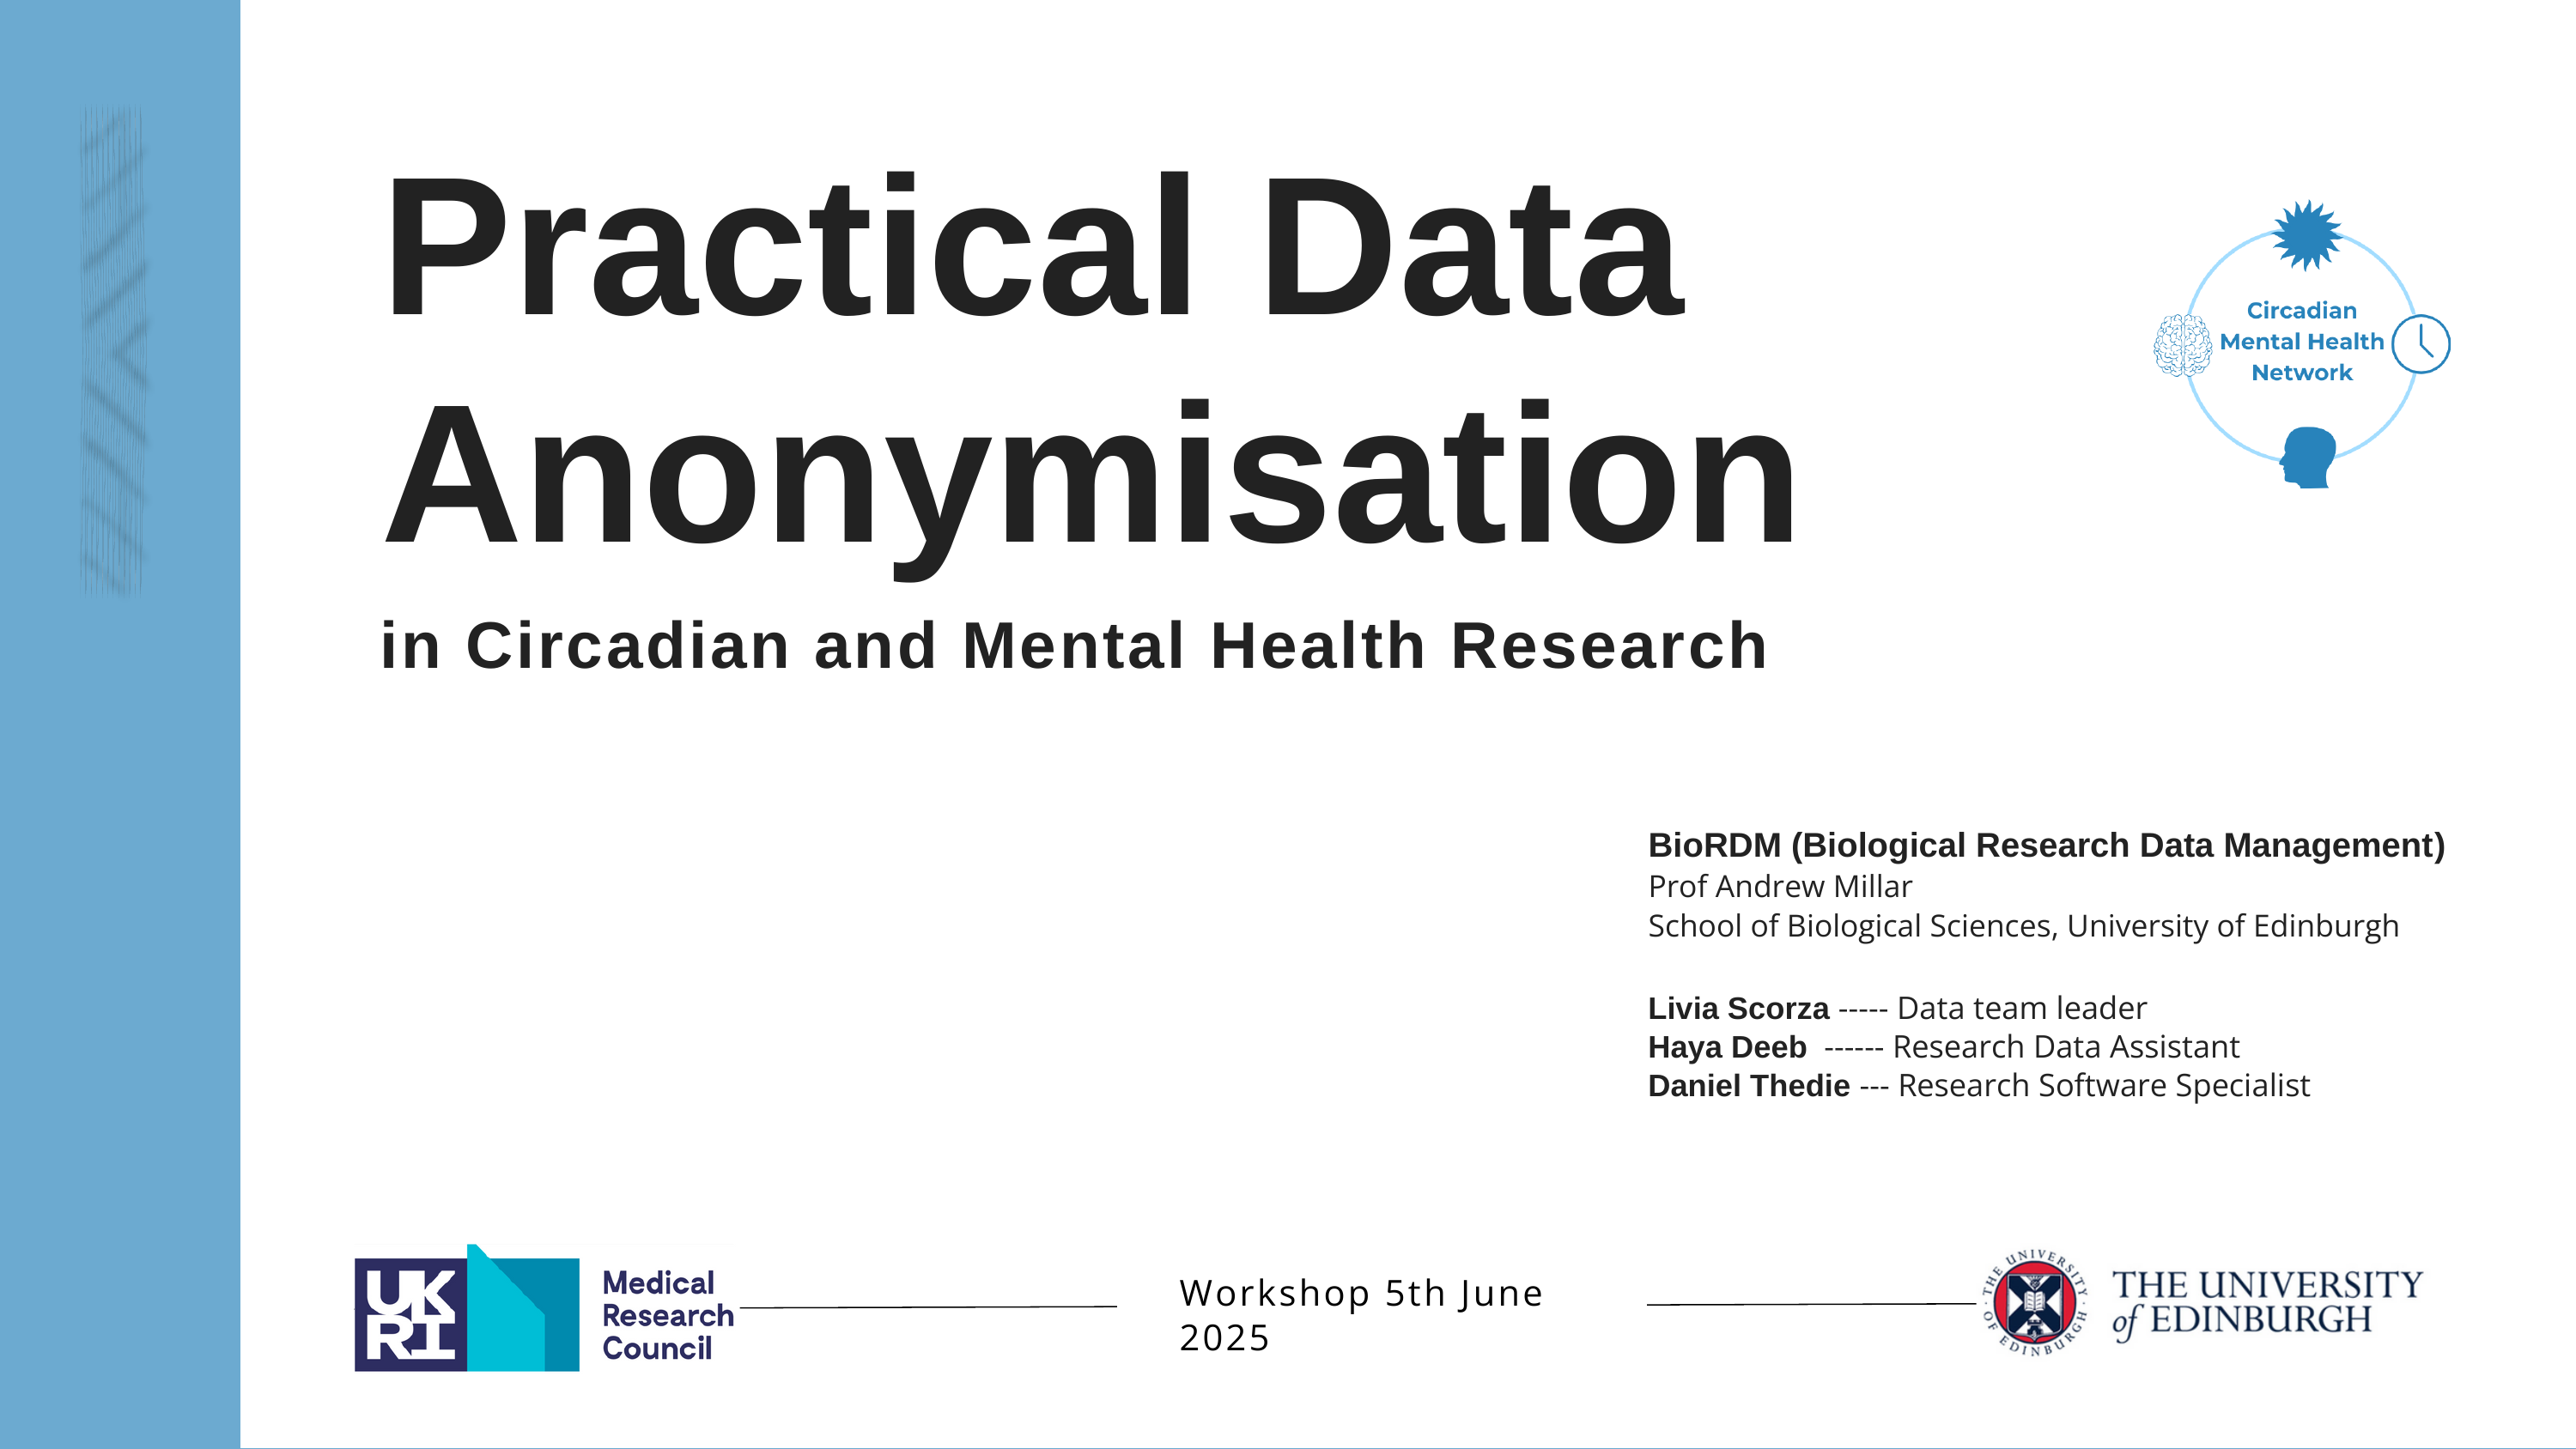

Practical Data Anonymisation

in ​Circadian and Mental Health Research​
BioRDM (Biological Research Data Management​)
Prof Andrew Millar
School of Biological Sciences, University of Edinburgh
Livia Scorza ----- Data team leader​
Haya Deeb  ------ Research Data Assistant​
Daniel Thedie --- Research Software Specialist​

Workshop 5th June 2025